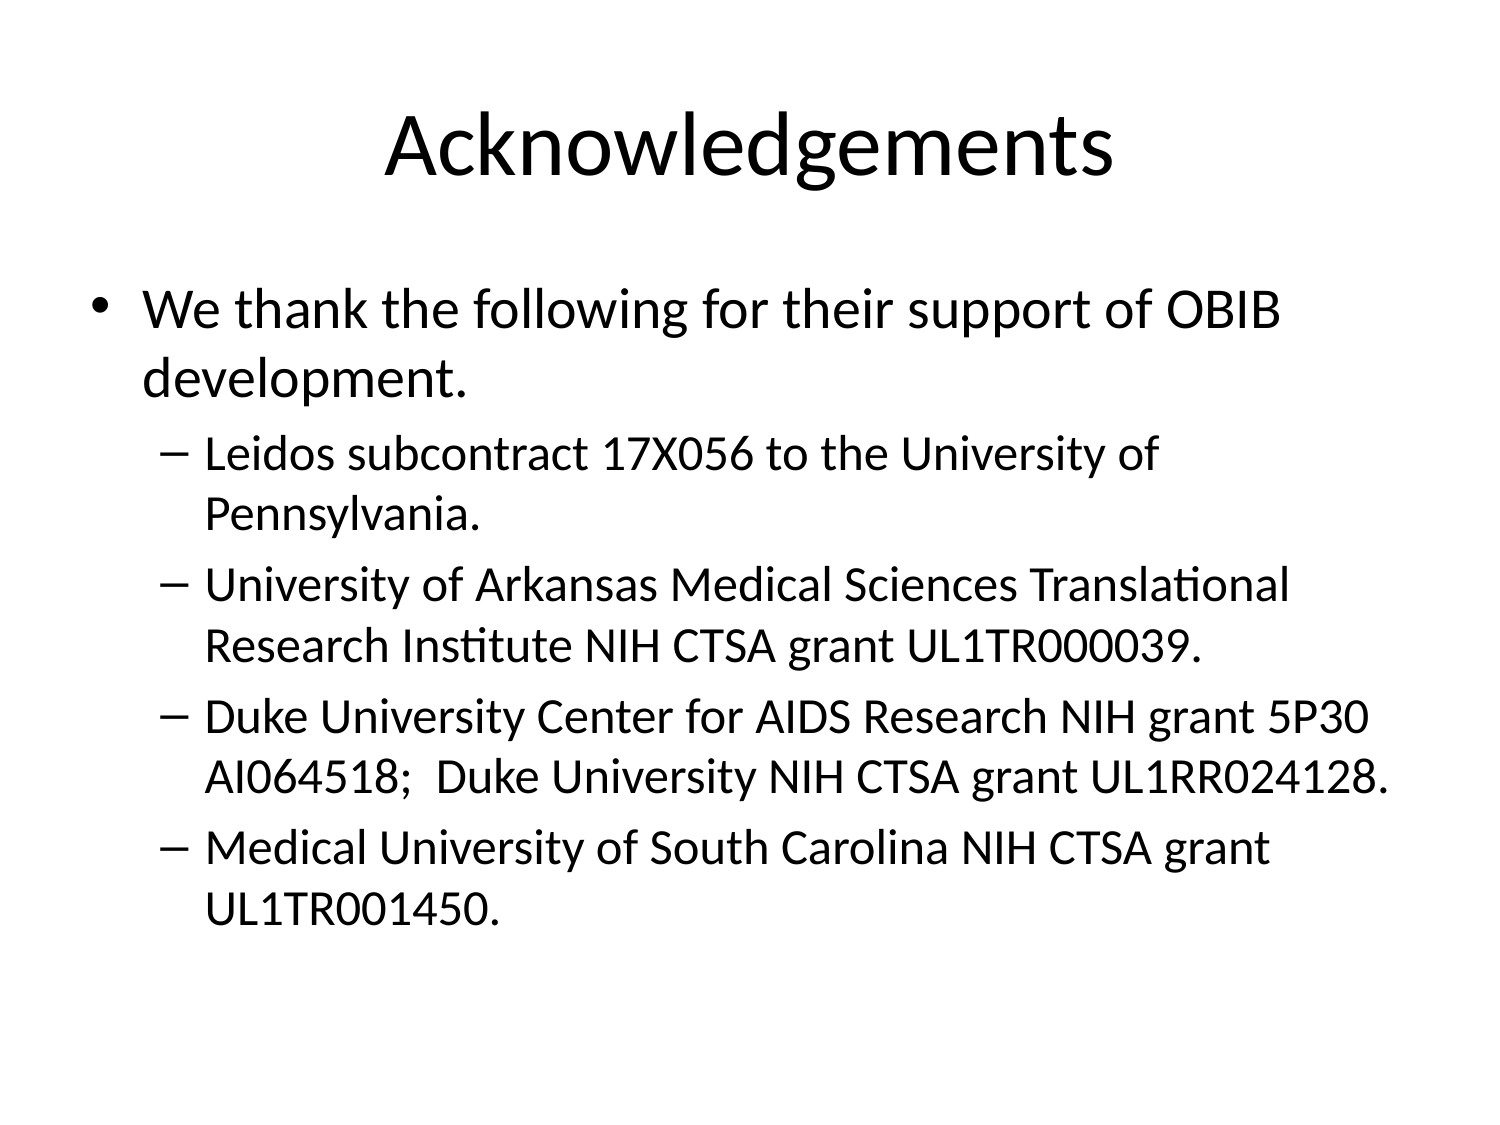

# Acknowledgements
We thank the following for their support of OBIB development.
Leidos subcontract 17X056 to the University of Pennsylvania.
University of Arkansas Medical Sciences Translational Research Institute NIH CTSA grant UL1TR000039.
Duke University Center for AIDS Research NIH grant 5P30 AI064518;  Duke University NIH CTSA grant UL1RR024128.
Medical University of South Carolina NIH CTSA grant UL1TR001450.